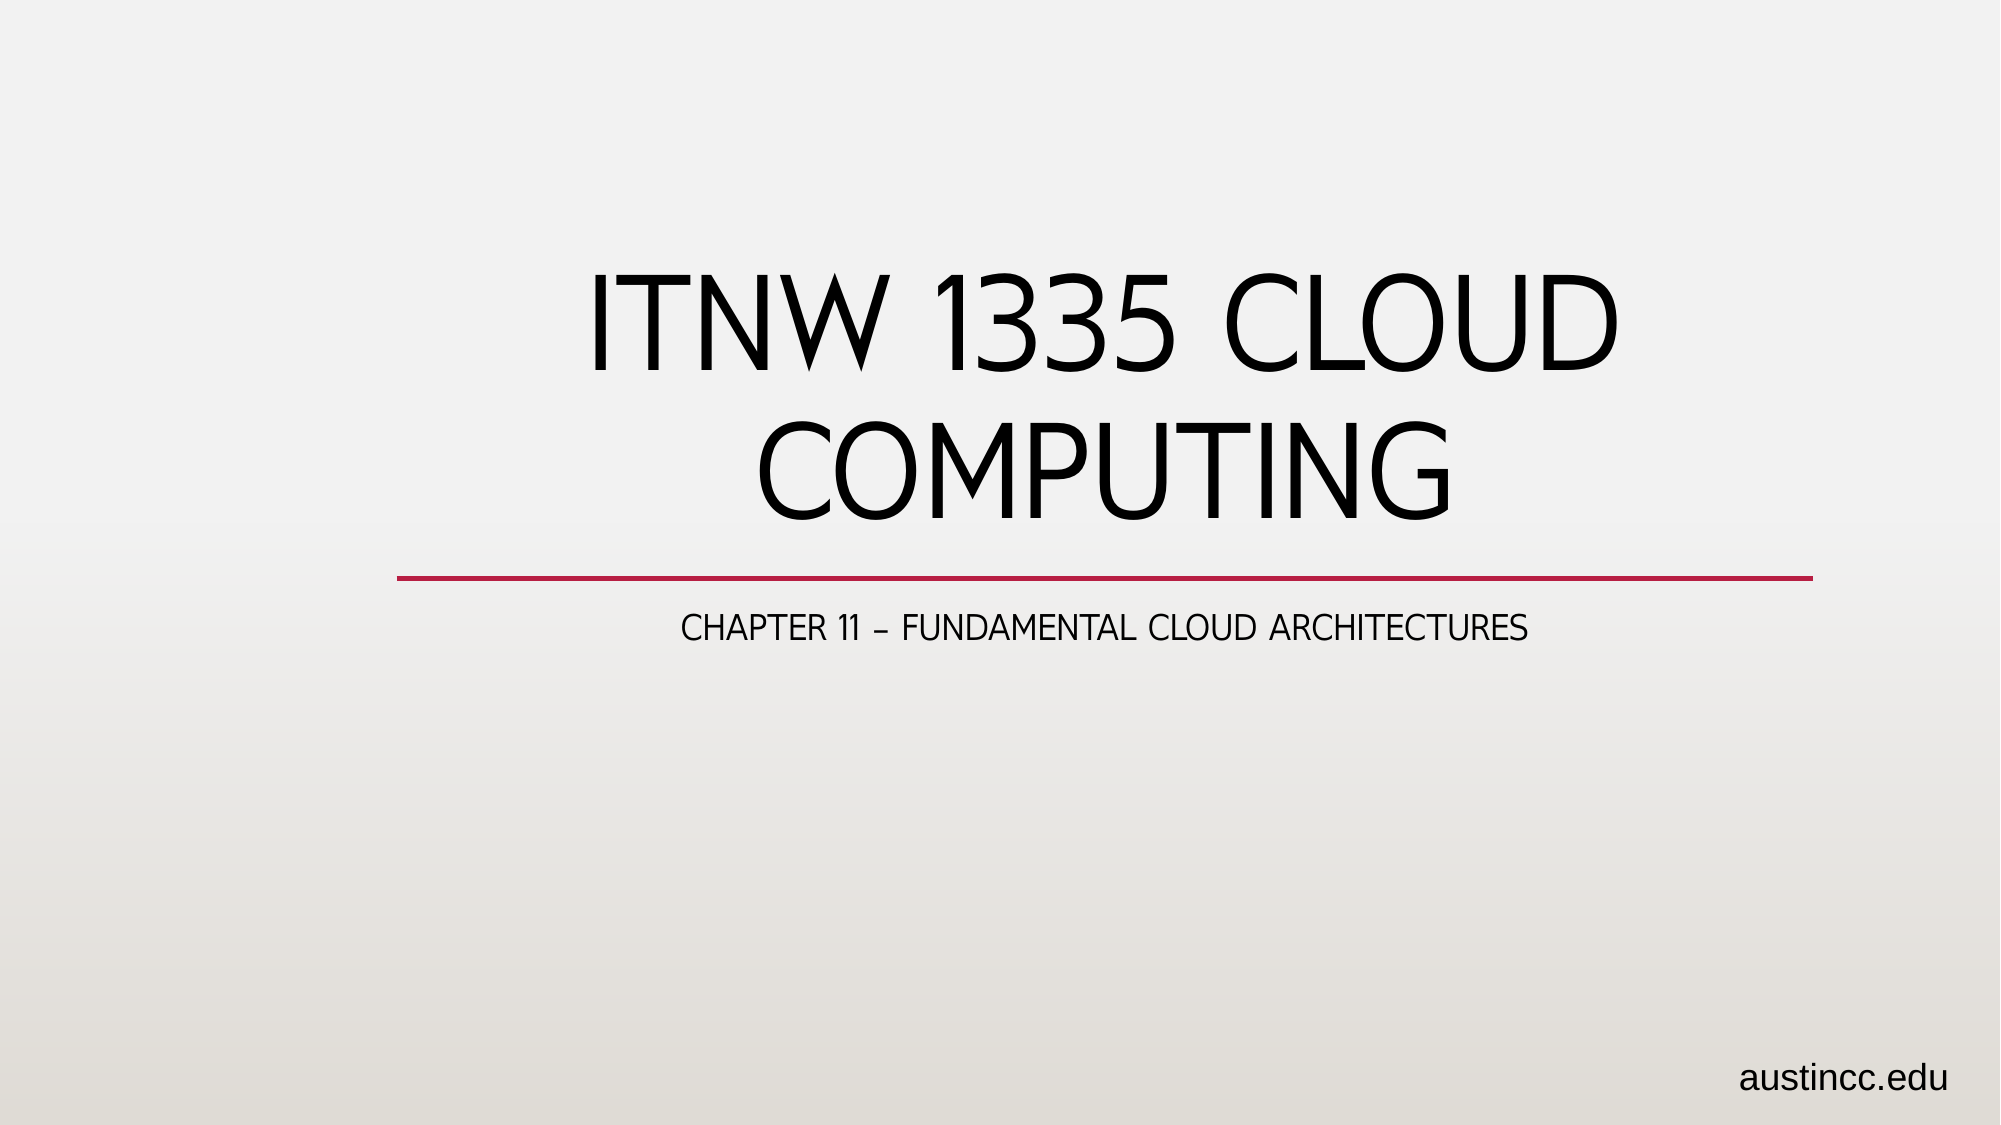

# ITNW 1335 Cloud Computing
Chapter 11 – Fundamental Cloud Architectures